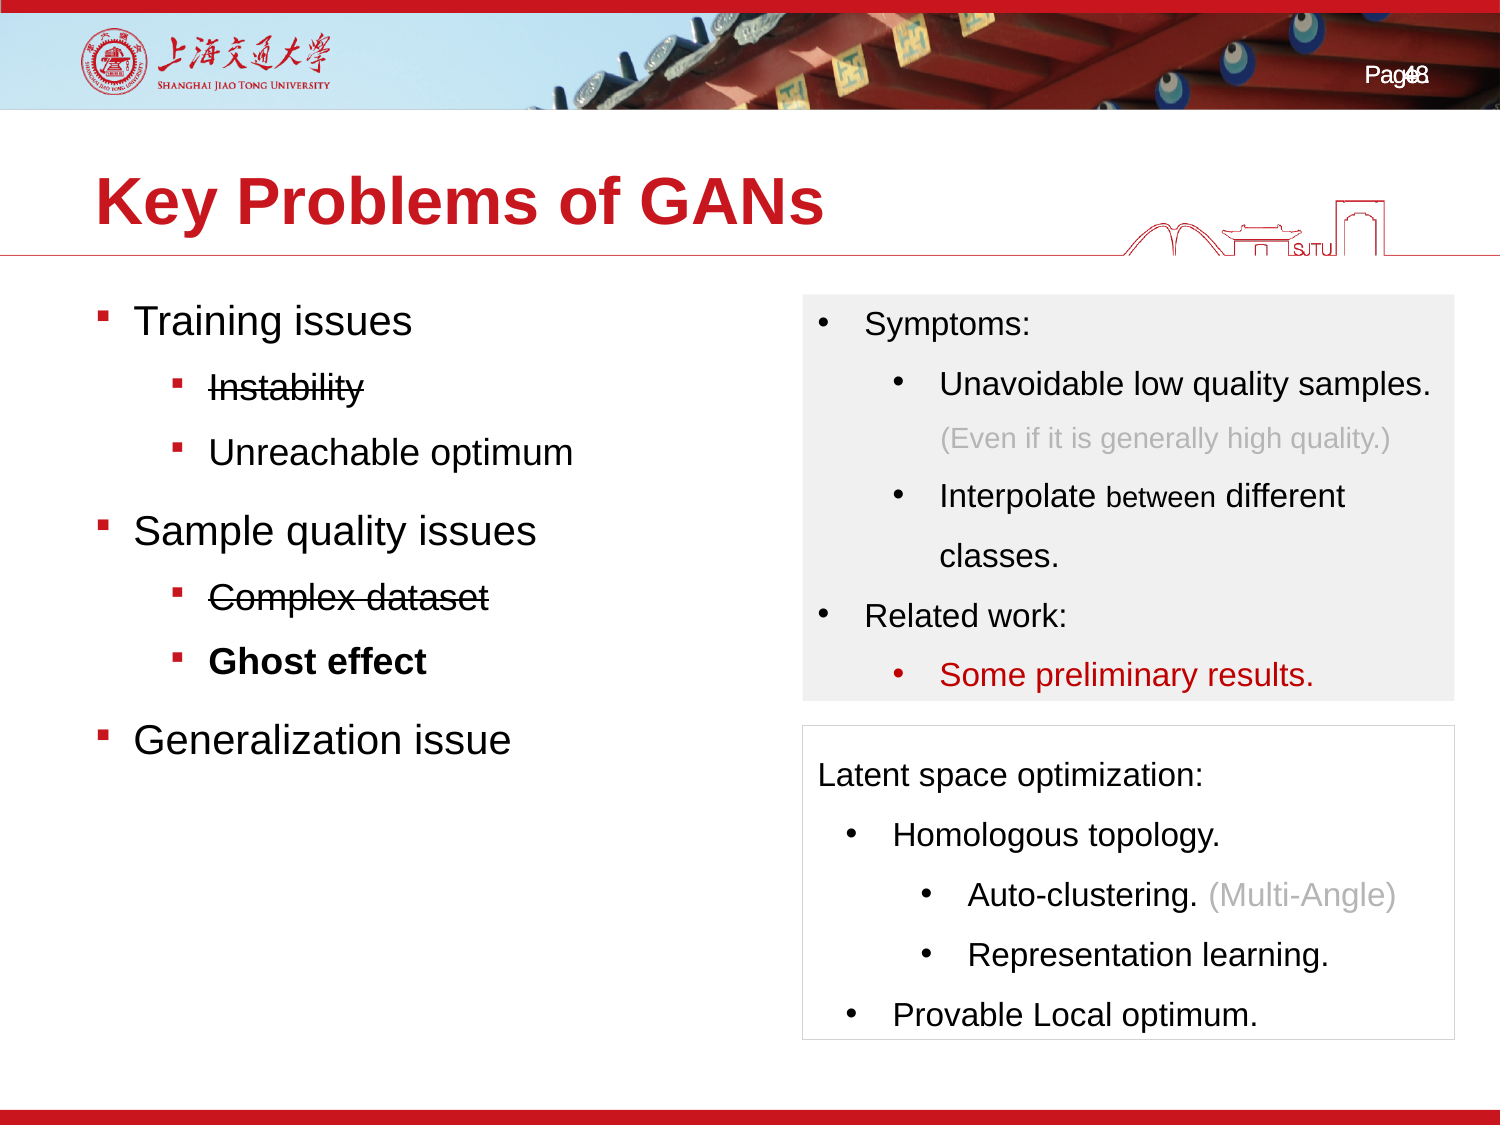

# Key Problems of GANs
Training issues
Instability
Unreachable optimum
Sample quality issues
Complex dataset
Ghost effect
Generalization issue
Symptoms:
Unavoidable low quality samples.
(Even if it is generally high quality.)
Interpolate between different classes.
Related work:
Some preliminary results.
Latent space optimization:
Homologous topology.
Auto-clustering. (Multi-Angle)
Representation learning.
Provable Local optimum.